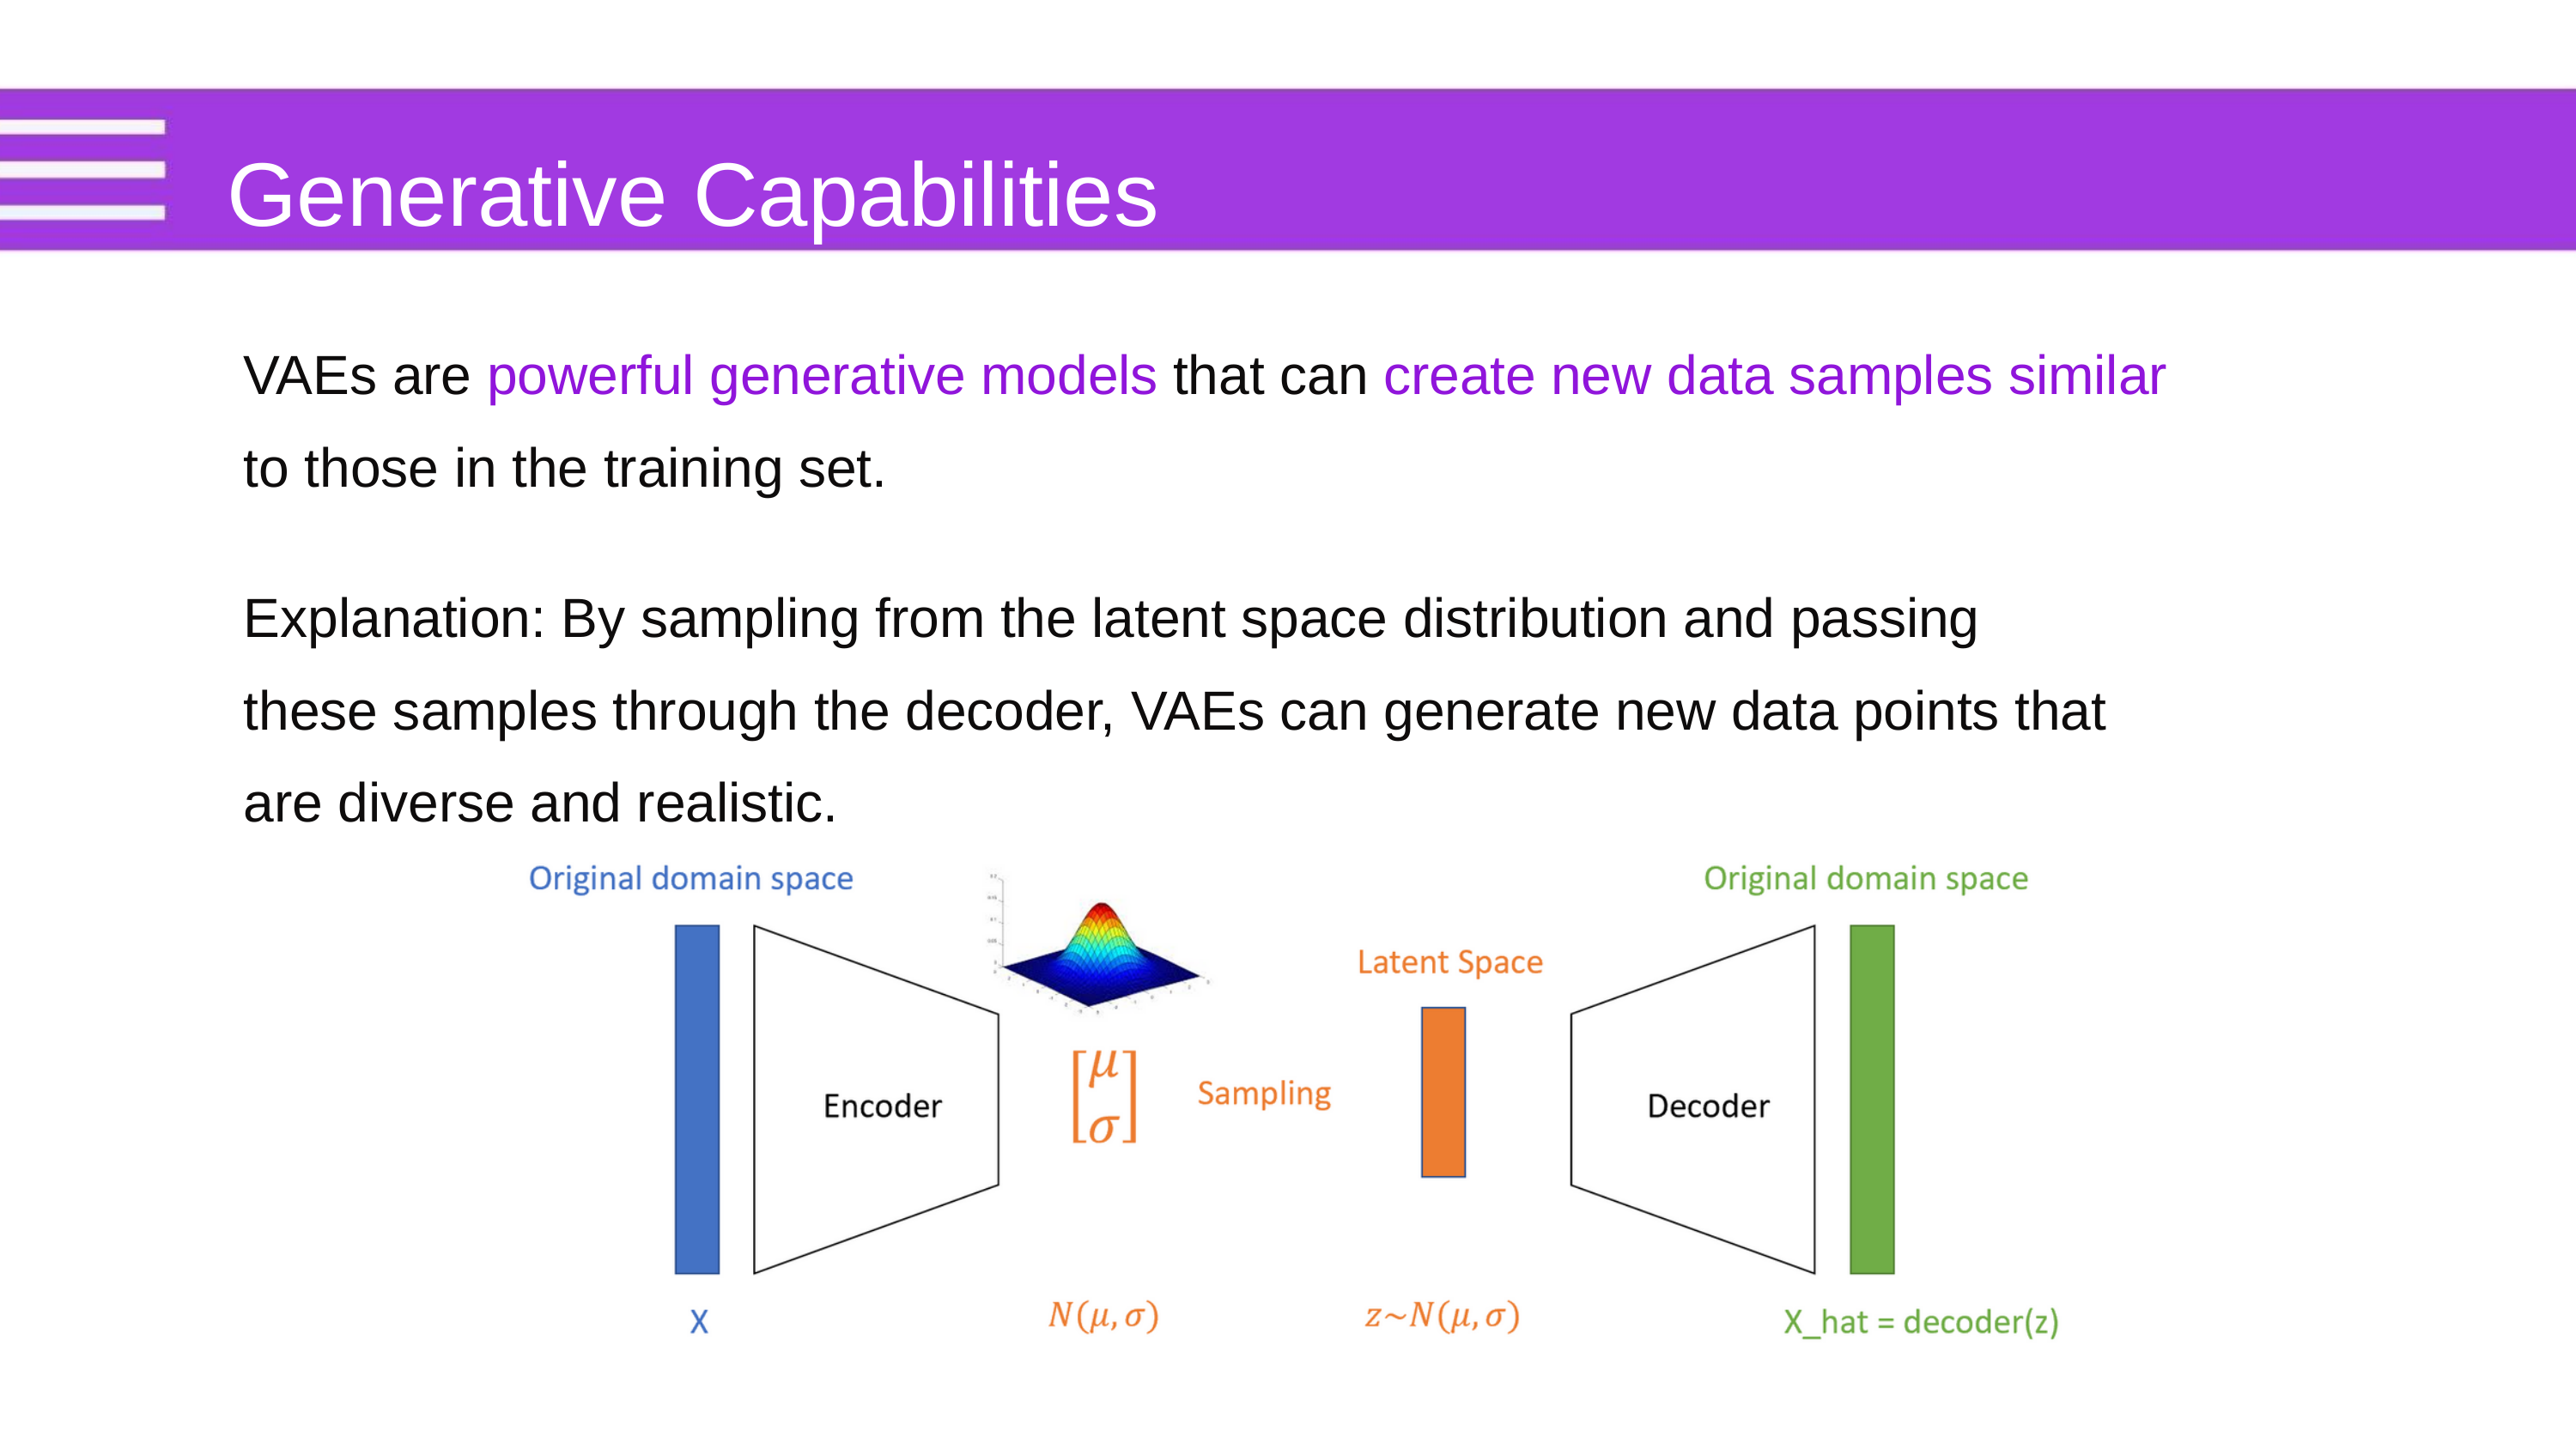

Variational Autoencoder (VAE)
Generative Capabilities
VAEs are powerful generative models that can create new data samples similar to those in the training set.
A major issue with regular Auto encoders is that the latent space that the inputs are converted to are discrete (not continuous) and does not allow for an easy interpolation.
Explanation: By sampling from the latent space distribution and passing these samples through the decoder, VAEs can generate new data points that are diverse and realistic.